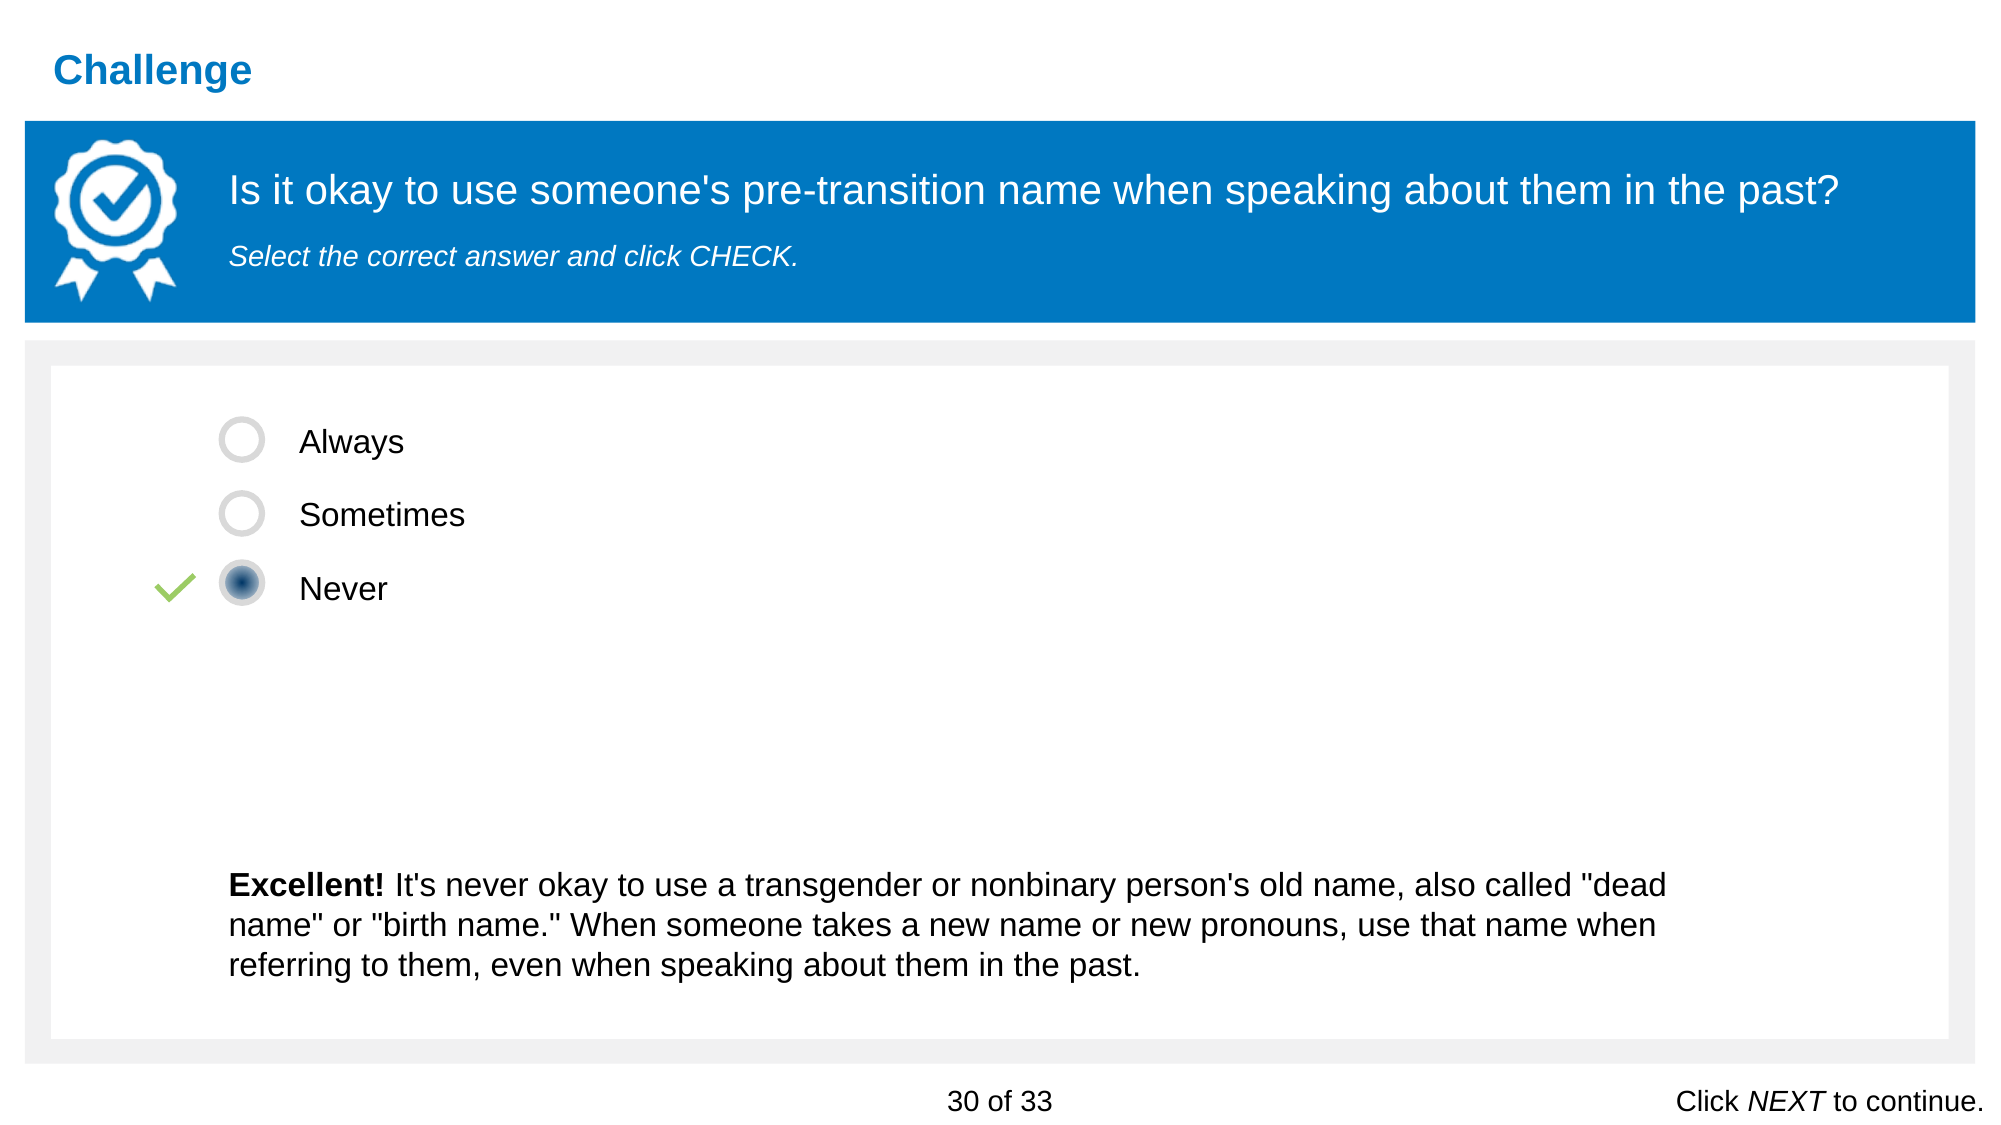

# Challenge
Added AS
Is it okay to use someone's pre-transition name when speaking about them in the past?
Select the correct answer and click CHECK.

Always
Sometimes
Never

Excellent! It's never okay to use a transgender or nonbinary person's old name, also called "dead name" or "birth name." When someone takes a new name or new pronouns, use that name when referring to them, even when speaking about them in the past.
30 of 33
Click NEXT to continue.